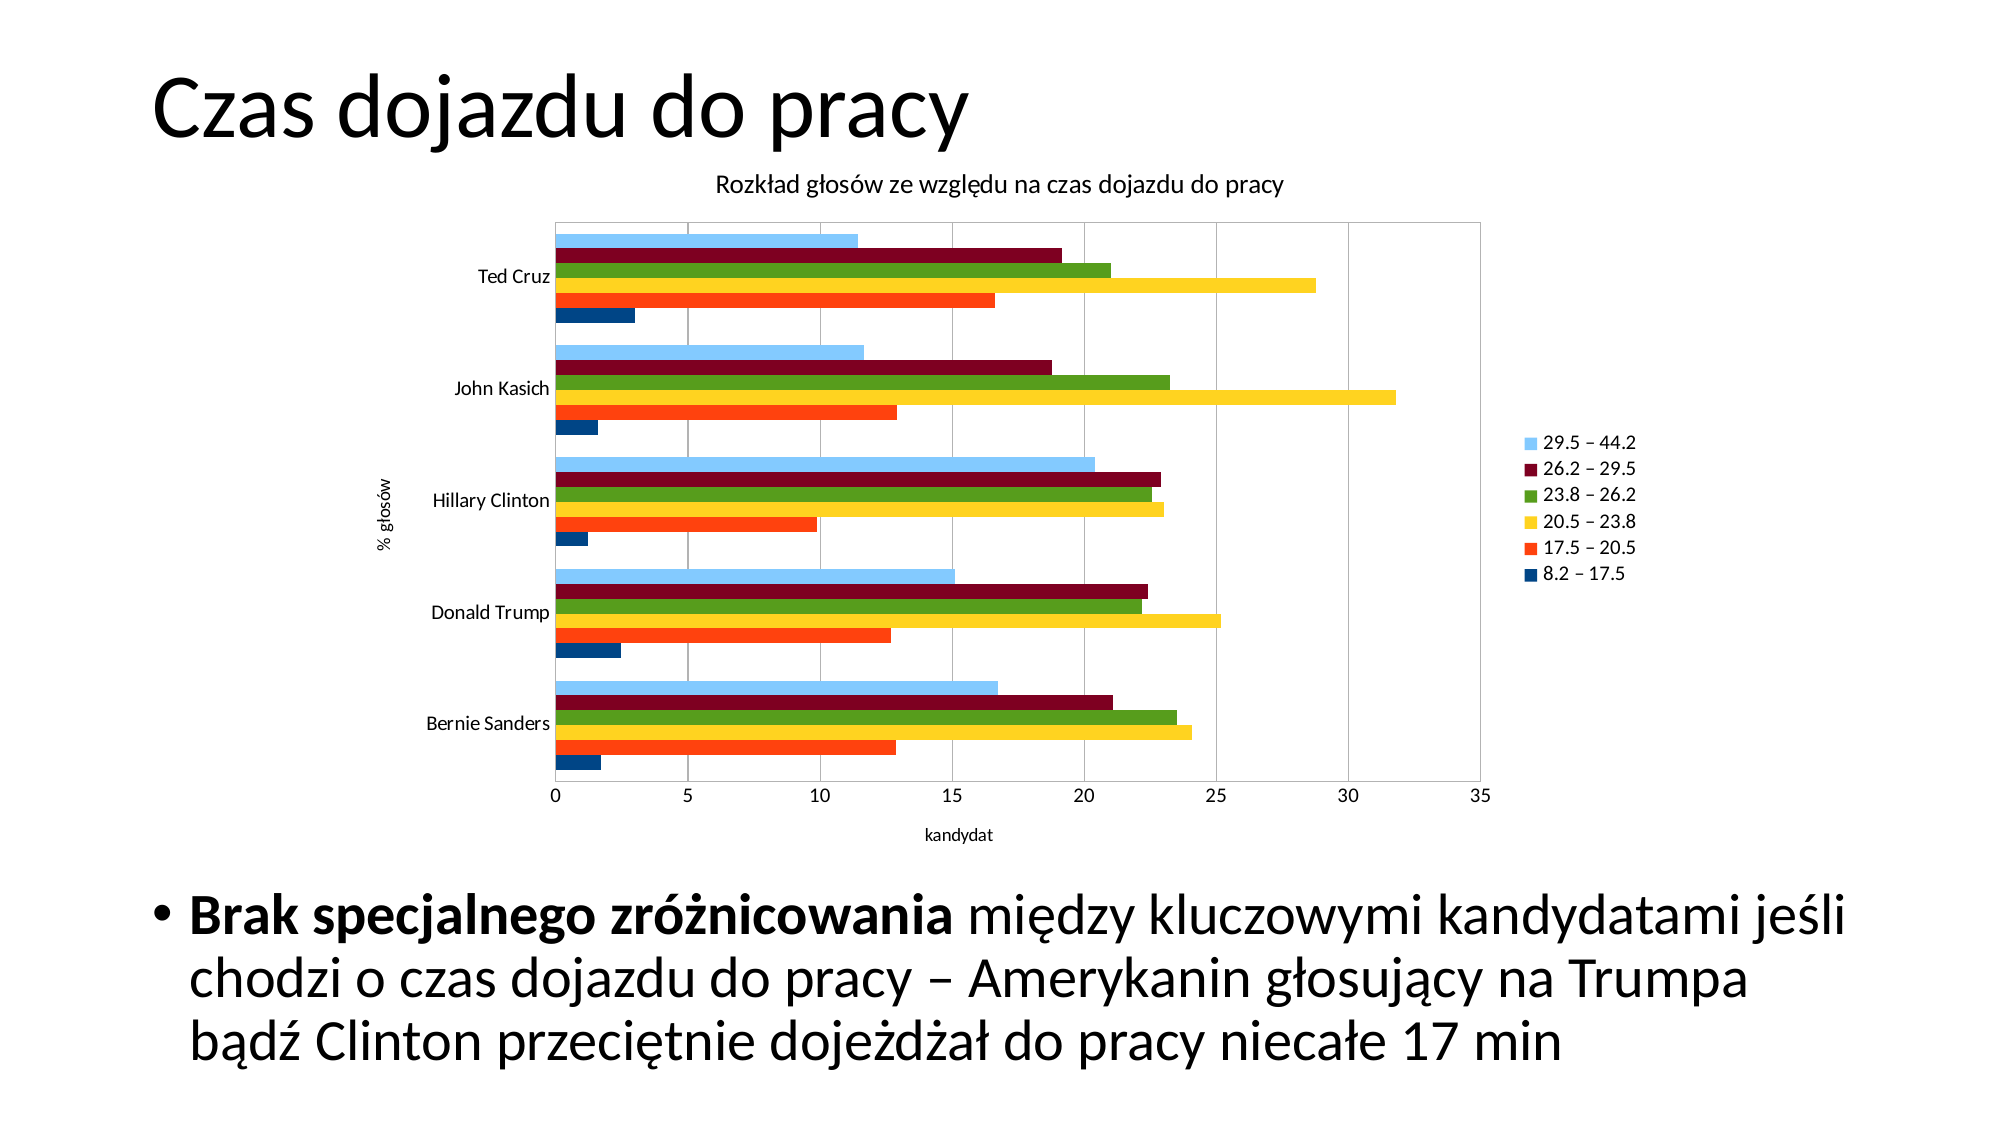

# Czas dojazdu do pracy

### Chart: Rozkład głosów ze względu na czas dojazdu do pracy

| Category | 8.2 – 17.5 | 17.5 – 20.5 | 20.5 – 23.8 | 23.8 – 26.2 | 26.2 – 29.5 | 29.5 – 44.2 |
|---|---|---|---|---|---|---|
| Bernie Sanders | 1.72 | 12.89 | 24.06 | 23.5 | 21.07 | 16.75 |
| Donald Trump | 2.45 | 12.68 | 25.19 | 22.18 | 22.41 | 15.09 |
| Hillary Clinton | 1.21 | 9.88 | 23.02 | 22.57 | 22.91 | 20.41 |
| John Kasich | 1.61 | 12.9 | 31.8 | 23.24 | 18.79 | 11.66 |
| Ted Cruz | 2.98 | 16.61 | 28.76 | 21.03 | 19.17 | 11.45 |
Brak specjalnego zróżnicowania między kluczowymi kandydatami jeśli chodzi o czas dojazdu do pracy – Amerykanin głosujący na Trumpa bądź Clinton przeciętnie dojeżdżał do pracy niecałe 17 min